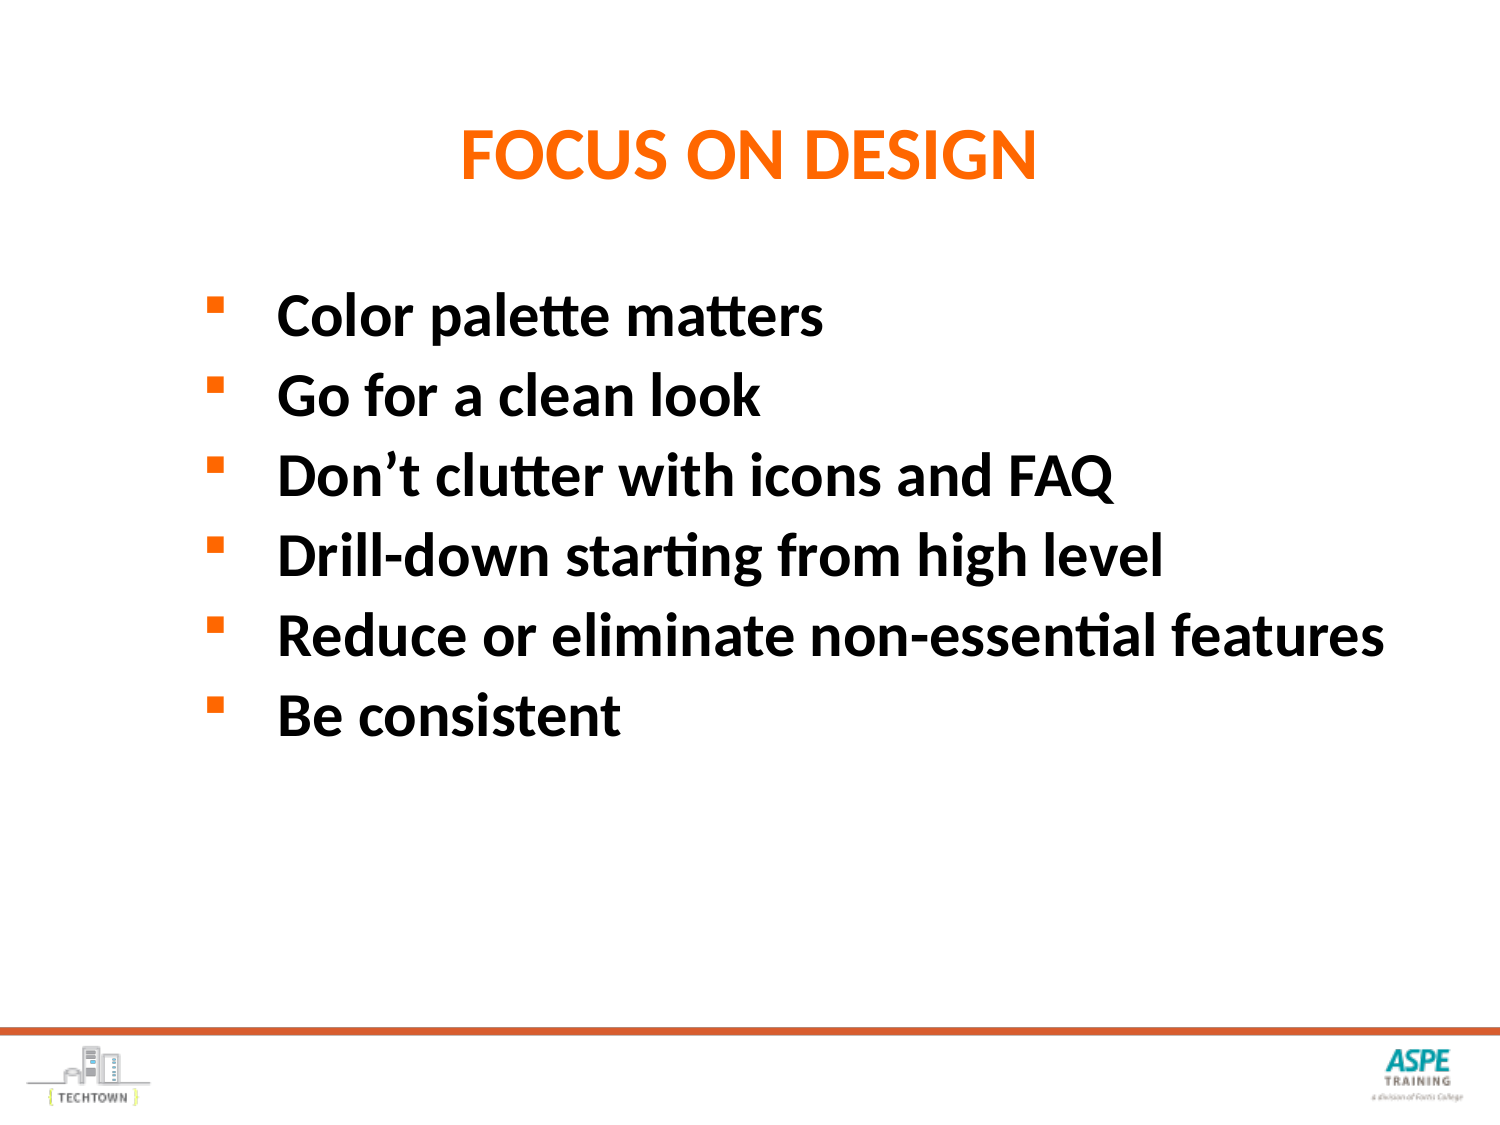

# FOCUS ON DESIGN
Color palette matters
Go for a clean look
Don’t clutter with icons and FAQ
Drill-down starting from high level
Reduce or eliminate non-essential features
Be consistent